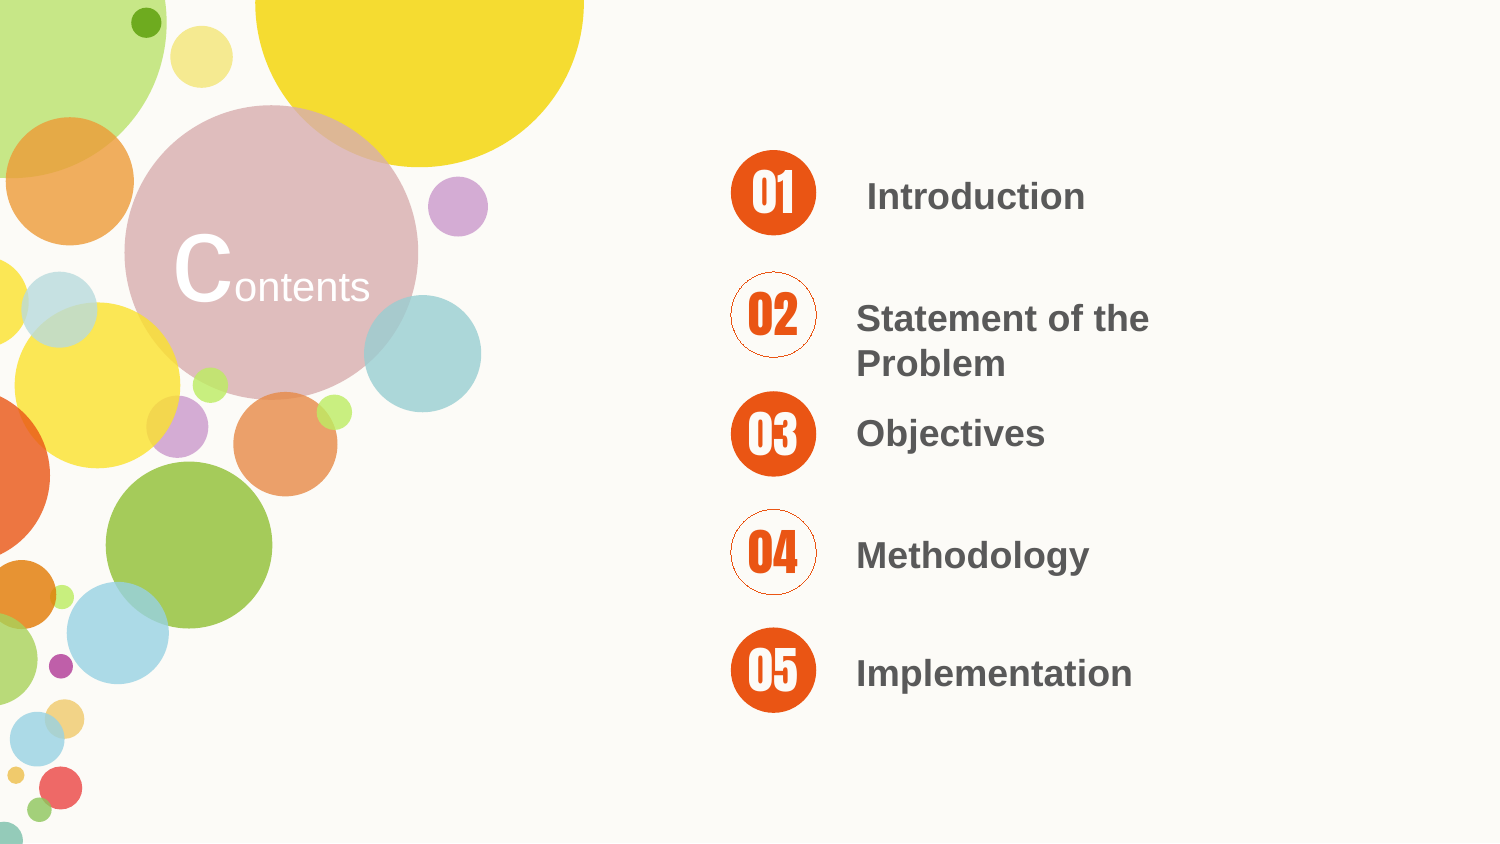

01
 Introduction

contents

02
Statement of the Problem

03
Objectives

04
Methodology

05
Implementation